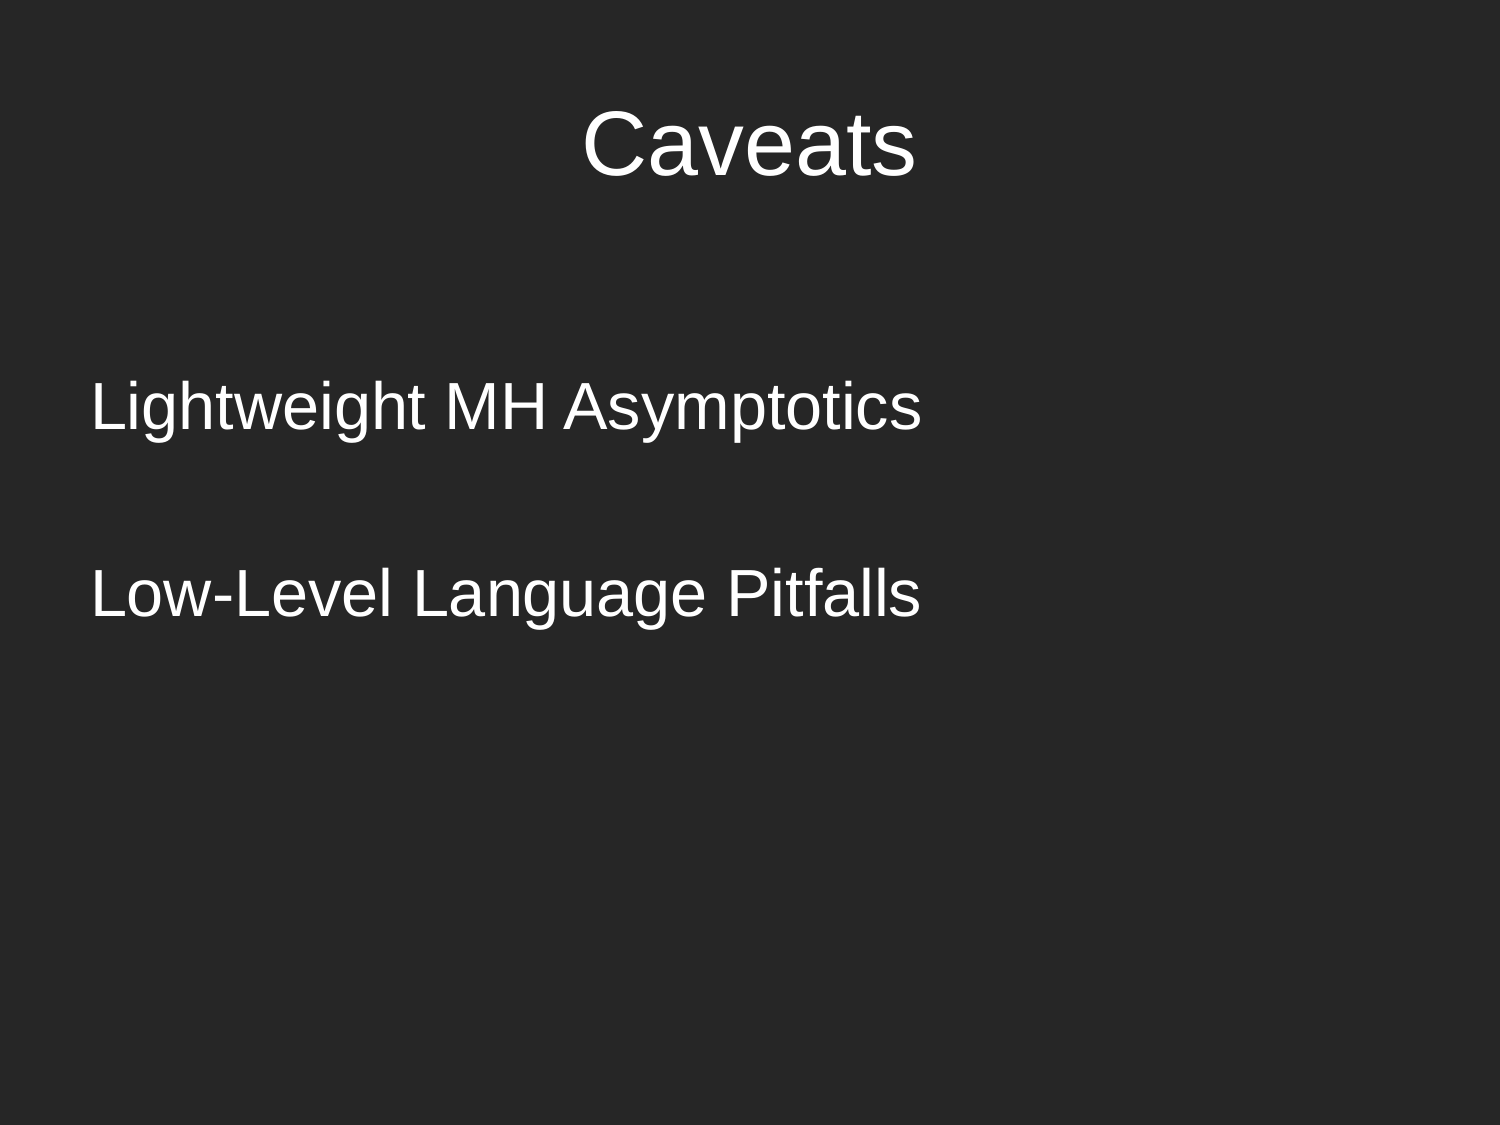

# Caveats

Lightweight MH Asymptotics

Low-Level Language Pitfalls